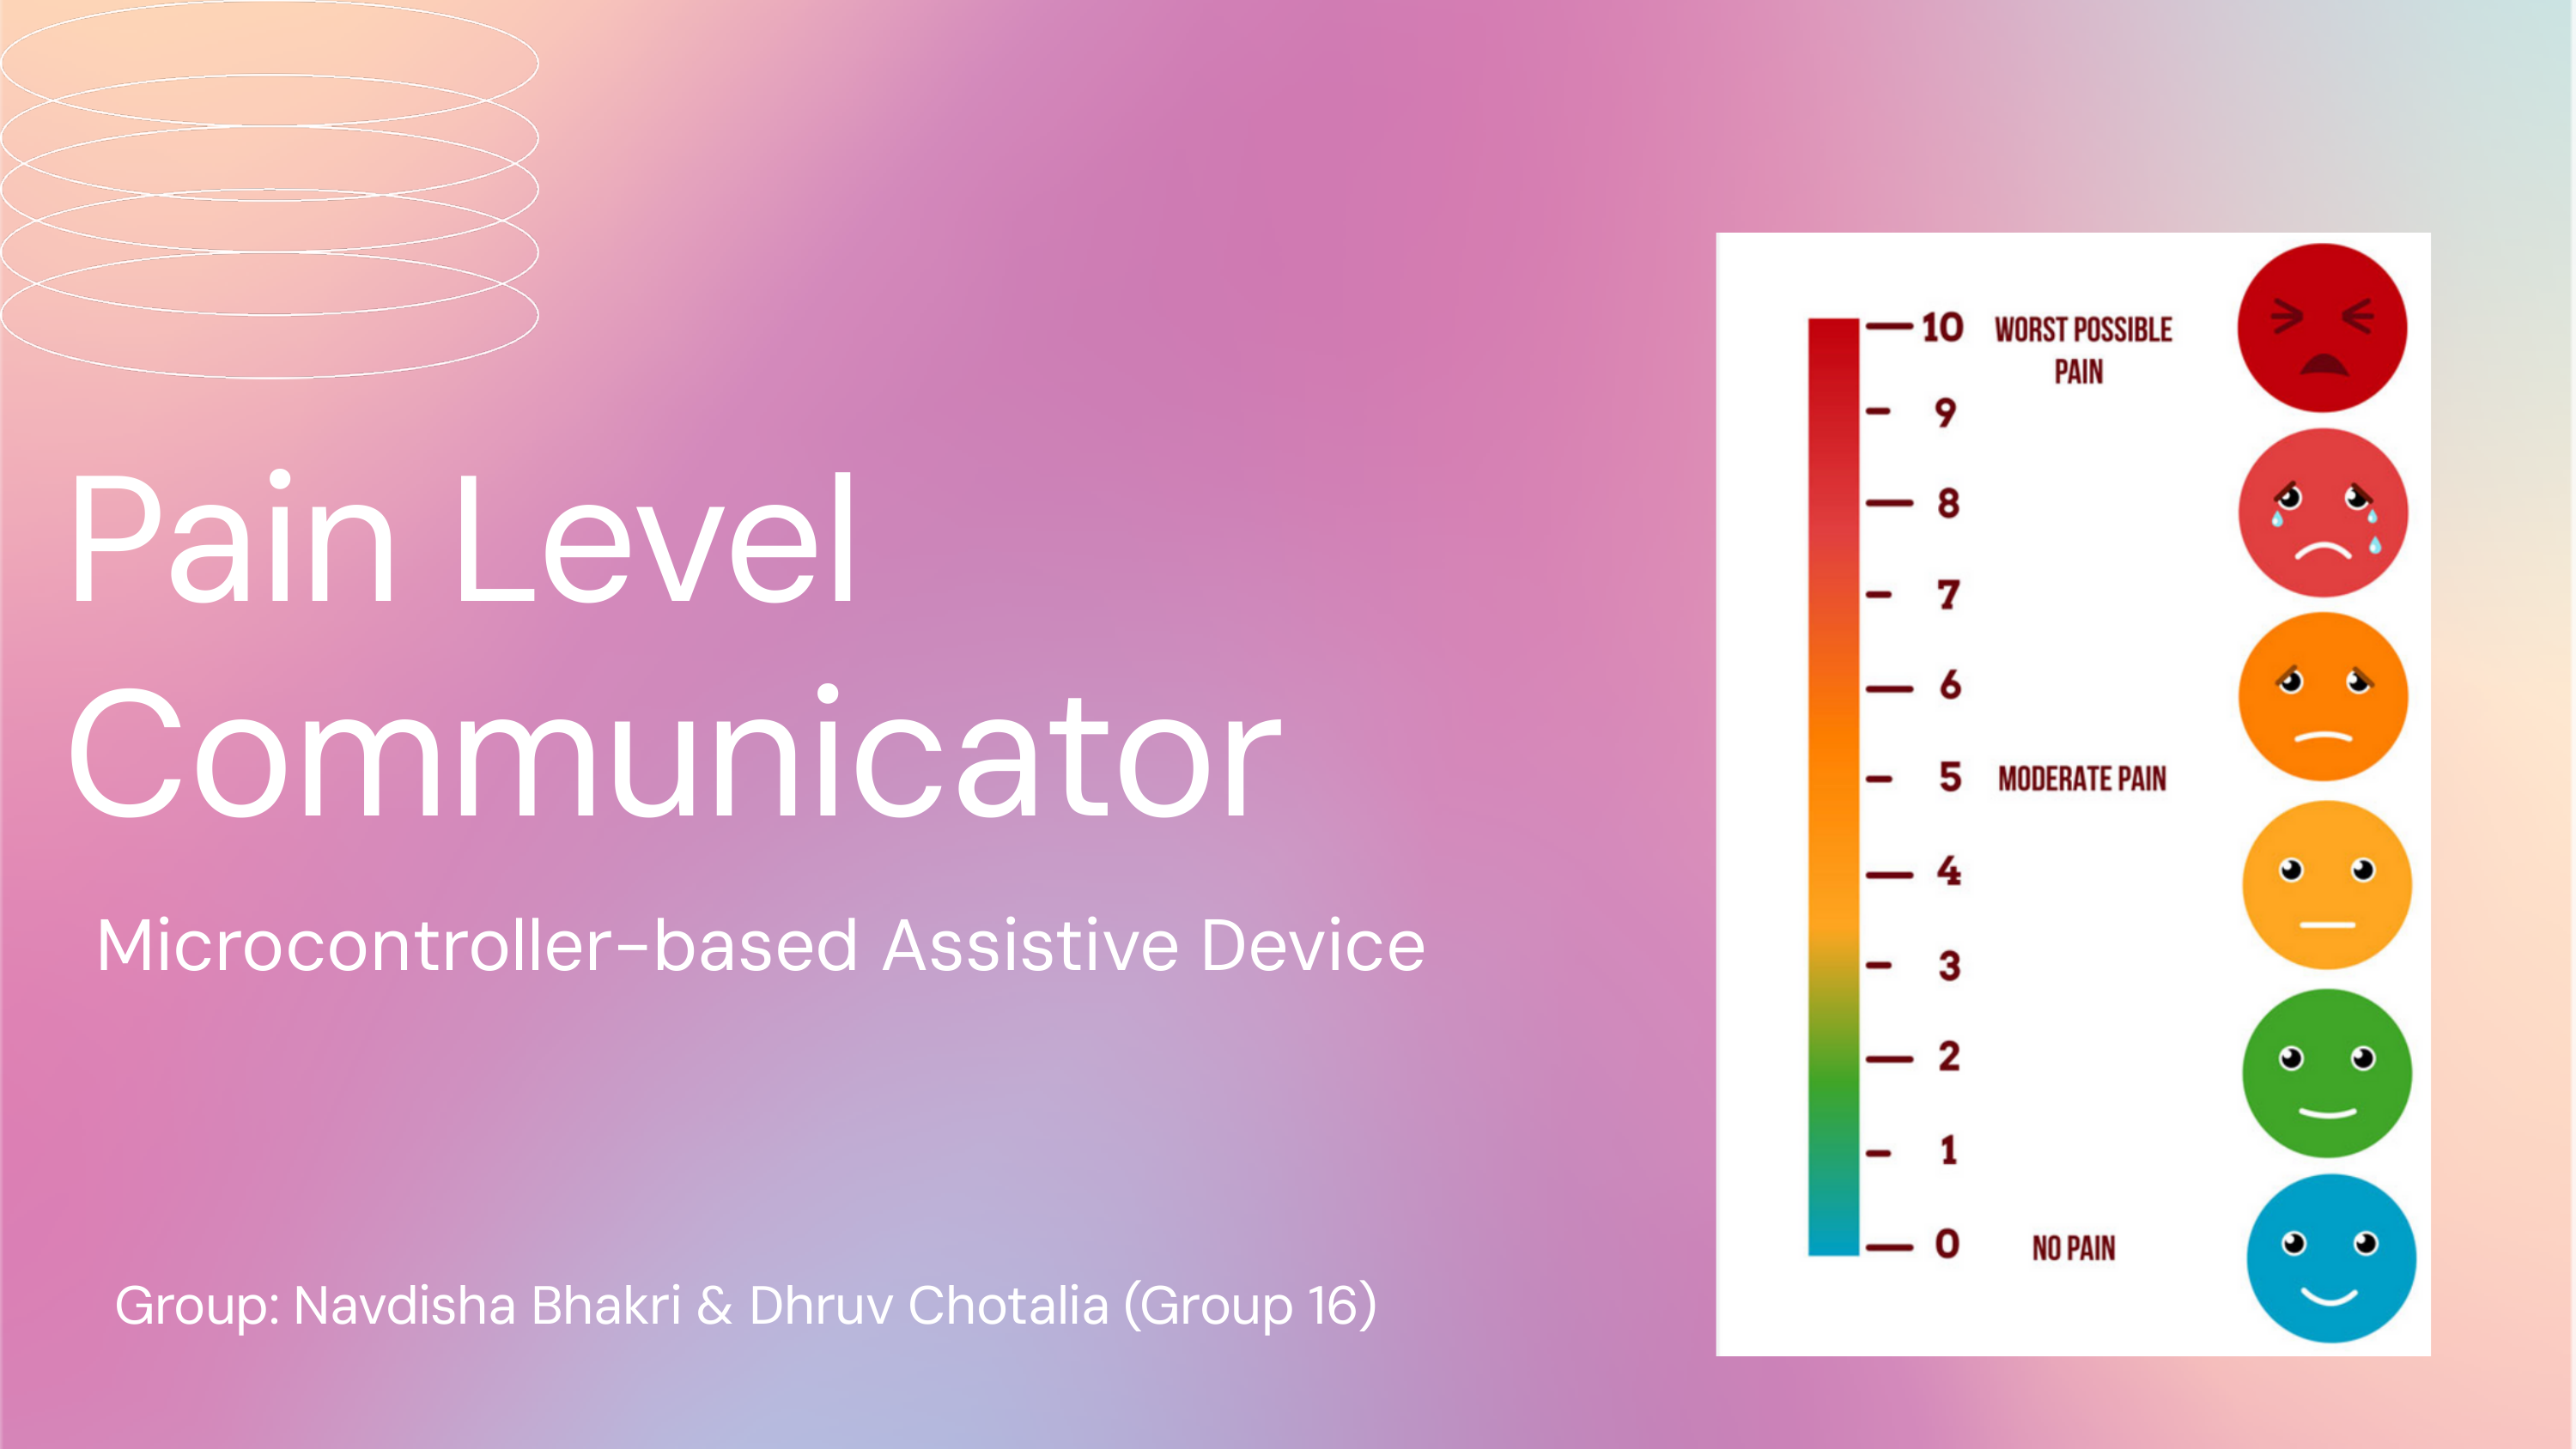

Pain Level Communicator
Microcontroller-based Assistive Device
Group: Navdisha Bhakri & Dhruv Chotalia (Group 16)